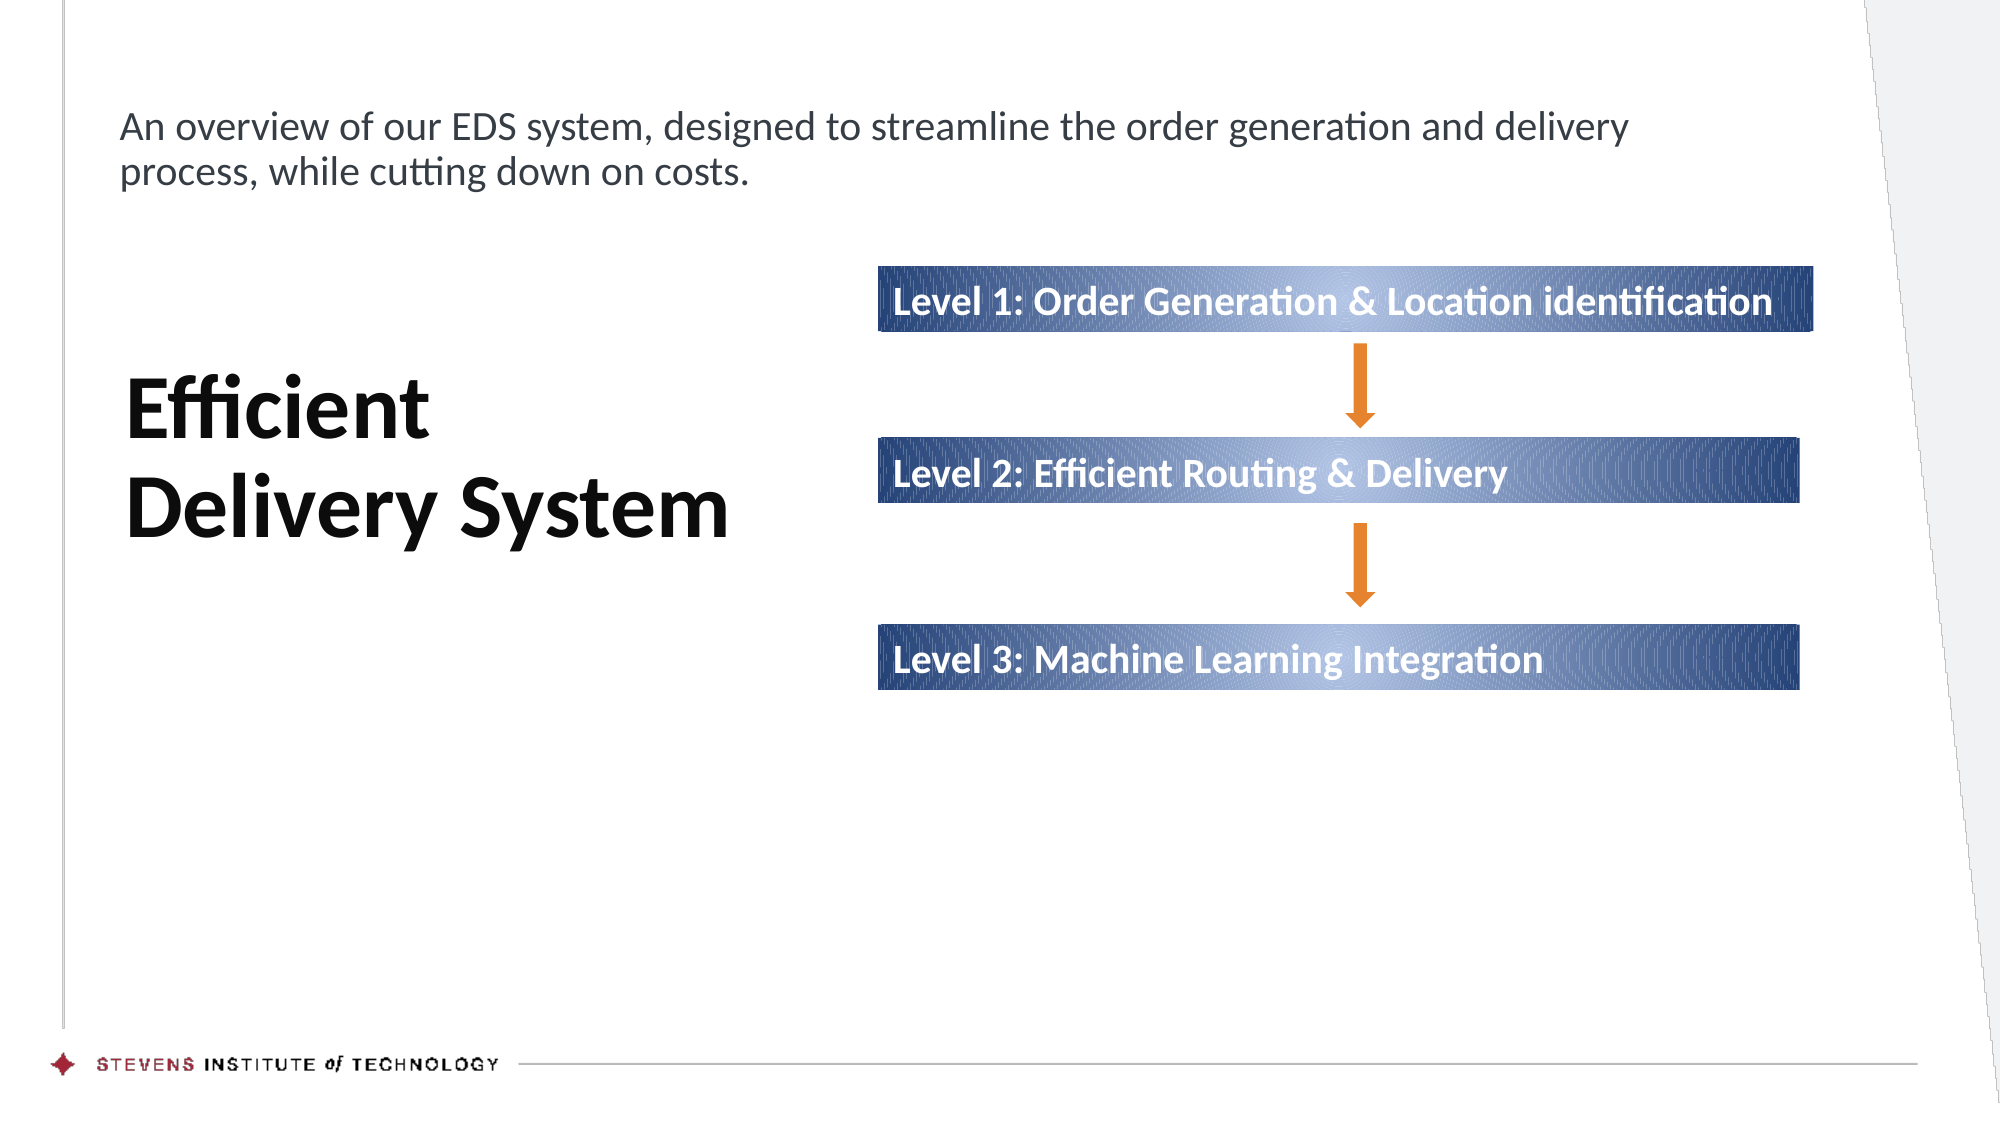

An overview of our EDS system, designed to streamline the order generation and delivery process, while cutting down on costs.
Efficient Delivery System
Level 1: Order Generation & Location identification

Level 2: Efficient Routing & Delivery

Level 3: Machine Learning Integration